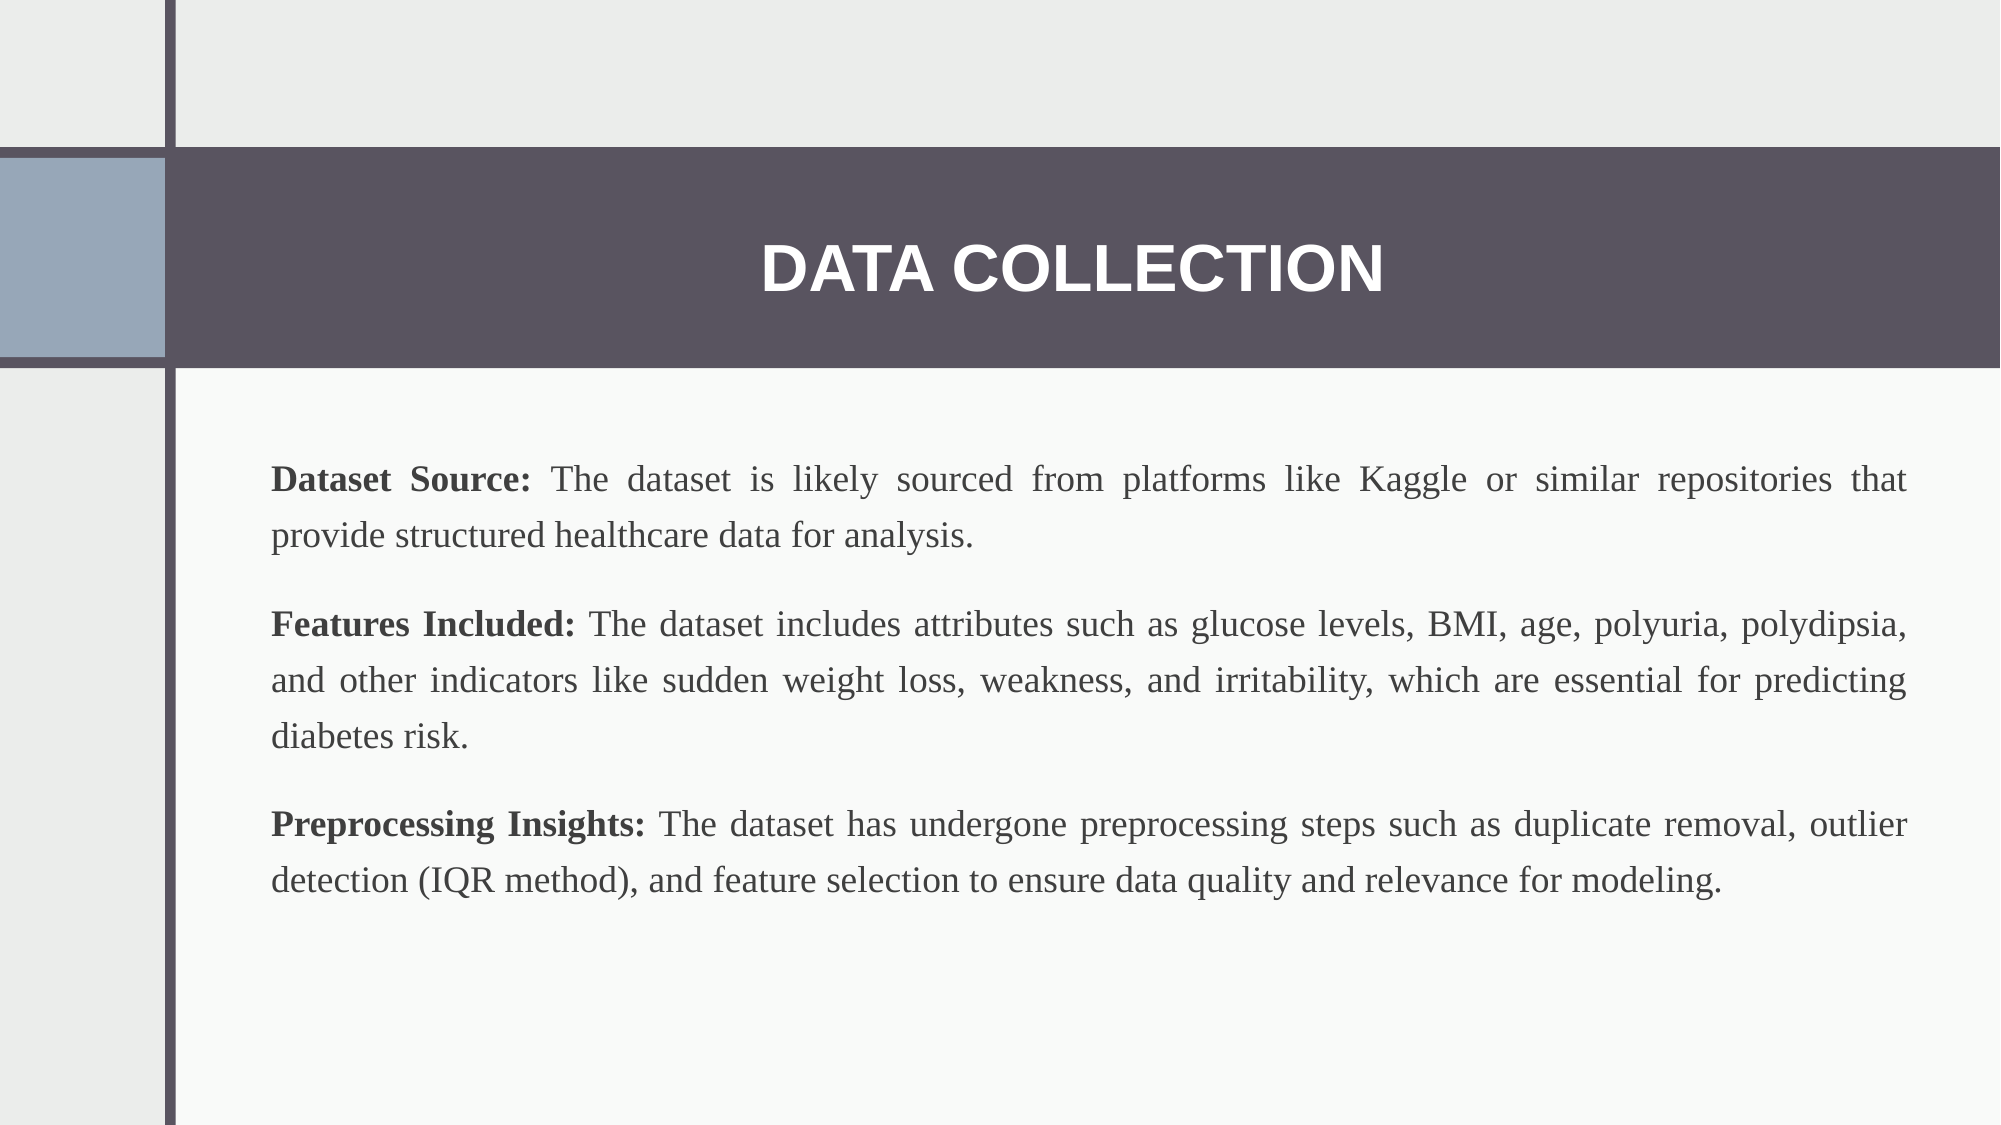

# DATA COLLECTION
Dataset Source: The dataset is likely sourced from platforms like Kaggle or similar repositories that provide structured healthcare data for analysis.
Features Included: The dataset includes attributes such as glucose levels, BMI, age, polyuria, polydipsia, and other indicators like sudden weight loss, weakness, and irritability, which are essential for predicting diabetes risk.
Preprocessing Insights: The dataset has undergone preprocessing steps such as duplicate removal, outlier detection (IQR method), and feature selection to ensure data quality and relevance for modeling.